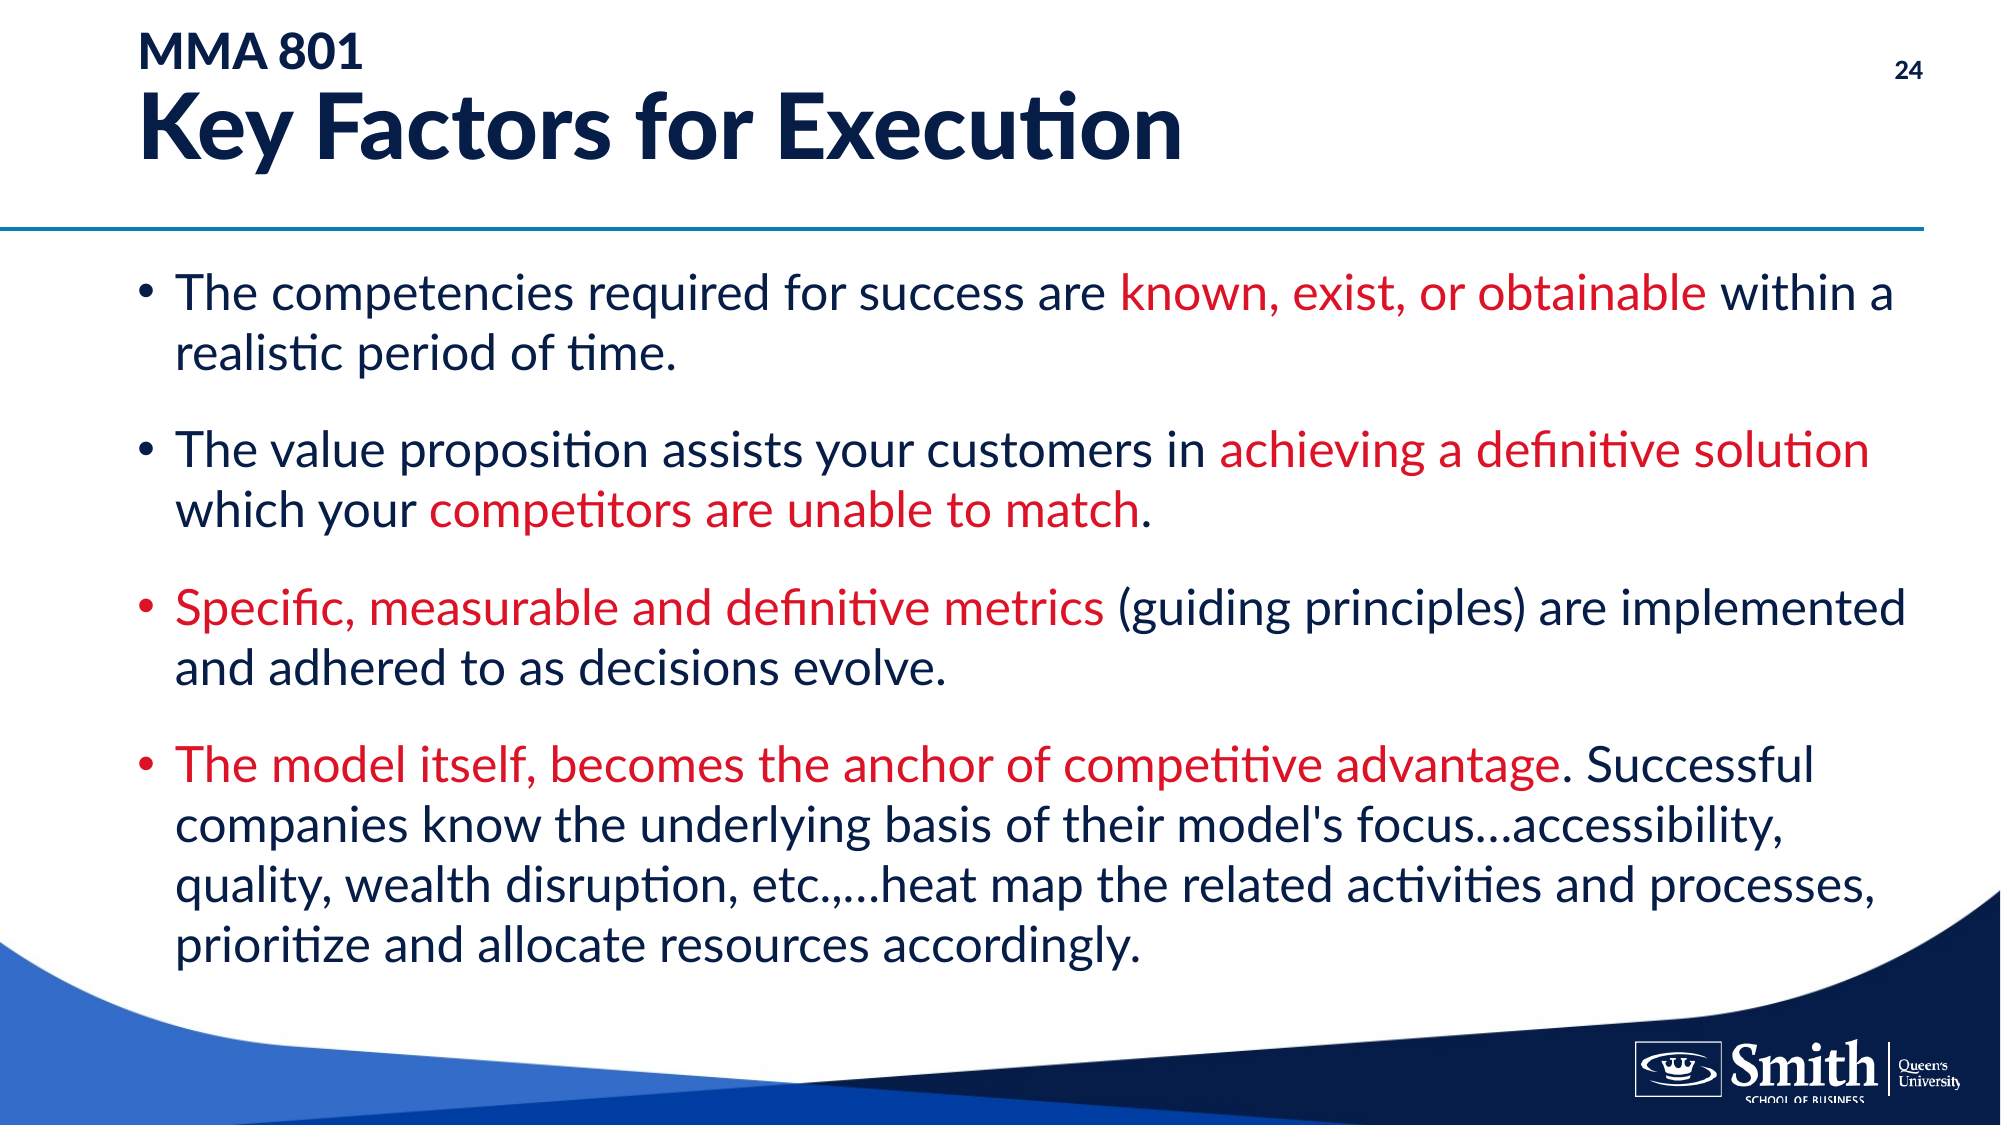

# MMA 801 Key Factors for Execution
The competencies required for success are known, exist, or obtainable within a realistic period of time.
The value proposition assists your customers in achieving a definitive solution which your competitors are unable to match.
Specific, measurable and definitive metrics (guiding principles) are implemented and adhered to as decisions evolve.
The model itself, becomes the anchor of competitive advantage. Successful companies know the underlying basis of their model's focus…accessibility, quality, wealth disruption, etc.,…heat map the related activities and processes, prioritize and allocate resources accordingly.